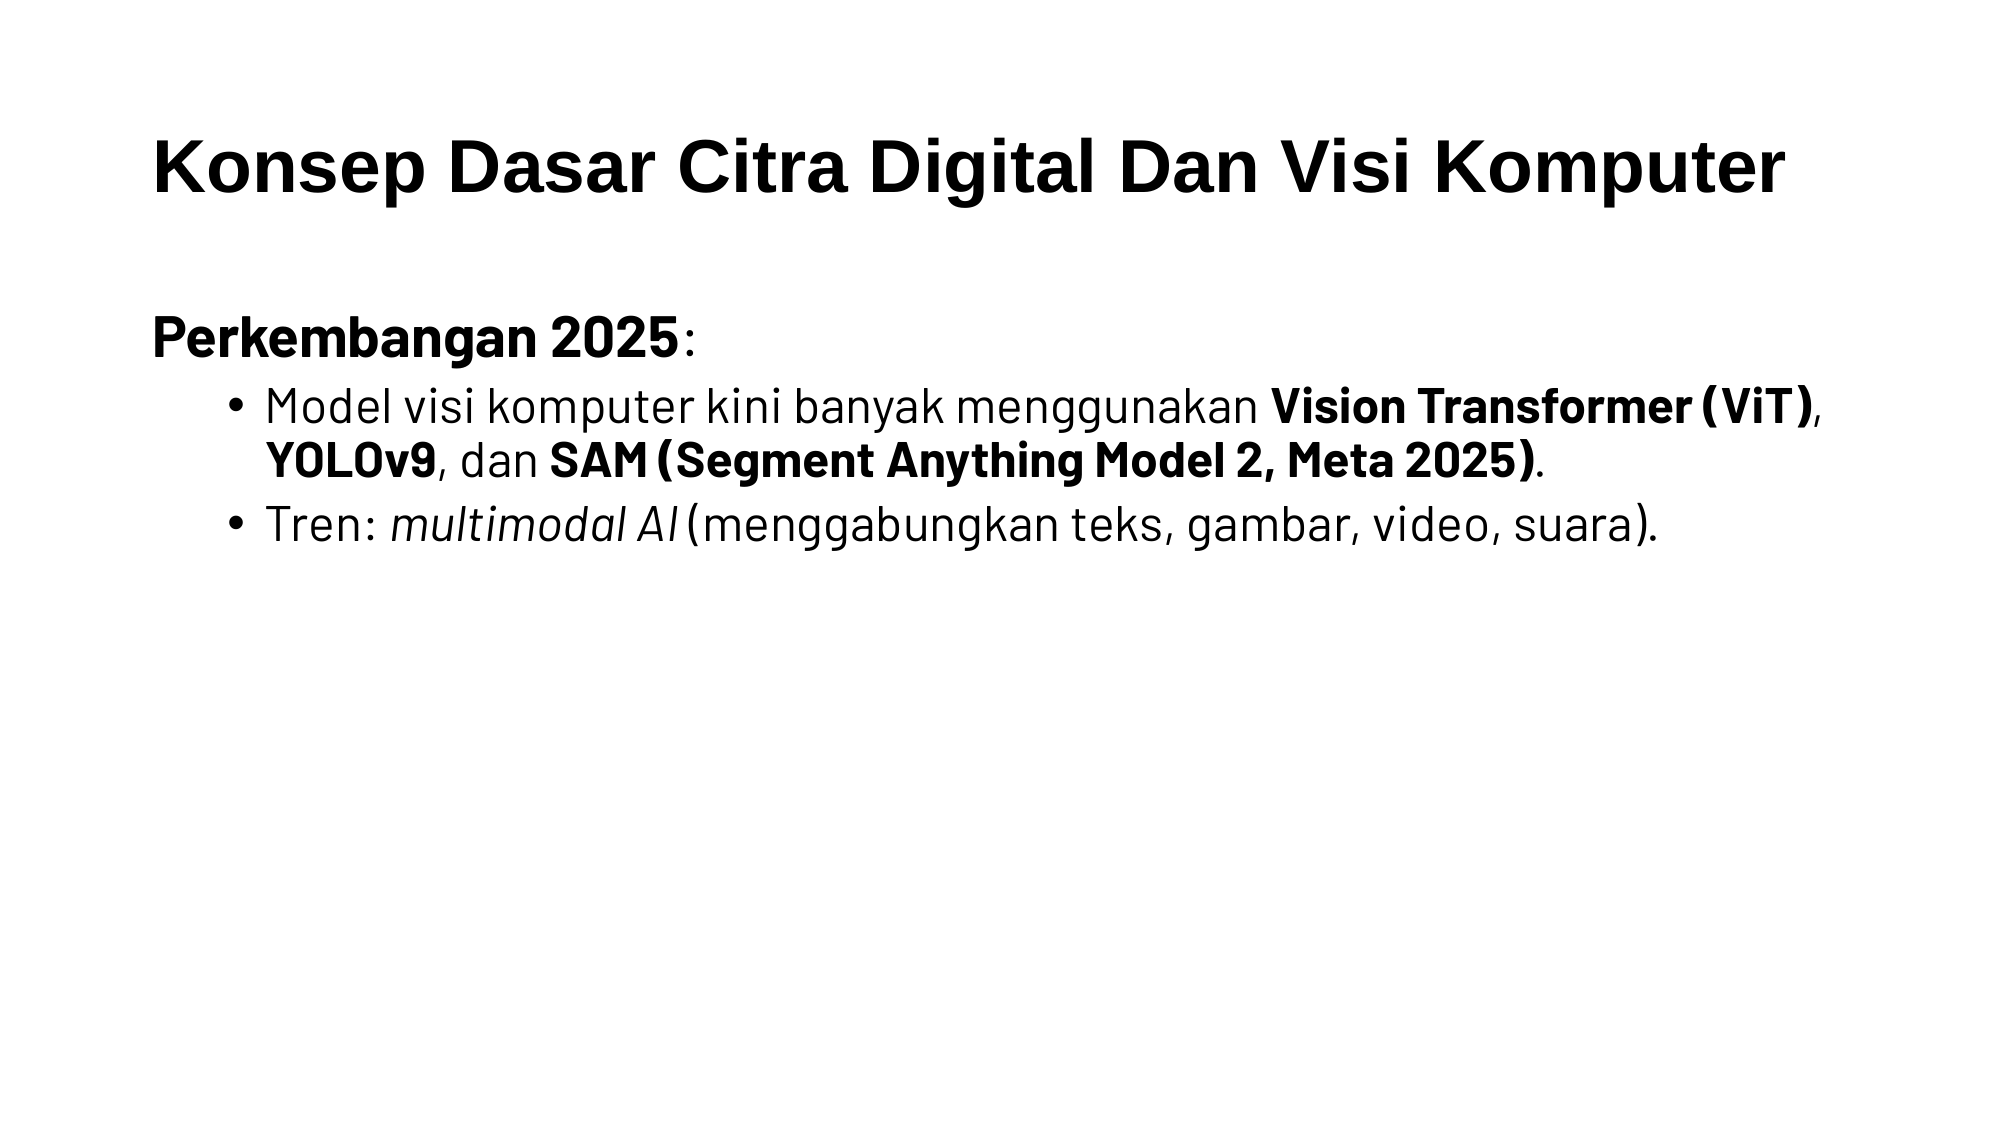

# Konsep Dasar Citra Digital Dan Visi Komputer
Perkembangan 2025:
Model visi komputer kini banyak menggunakan Vision Transformer (ViT), YOLOv9, dan SAM (Segment Anything Model 2, Meta 2025).
Tren: multimodal AI (menggabungkan teks, gambar, video, suara).